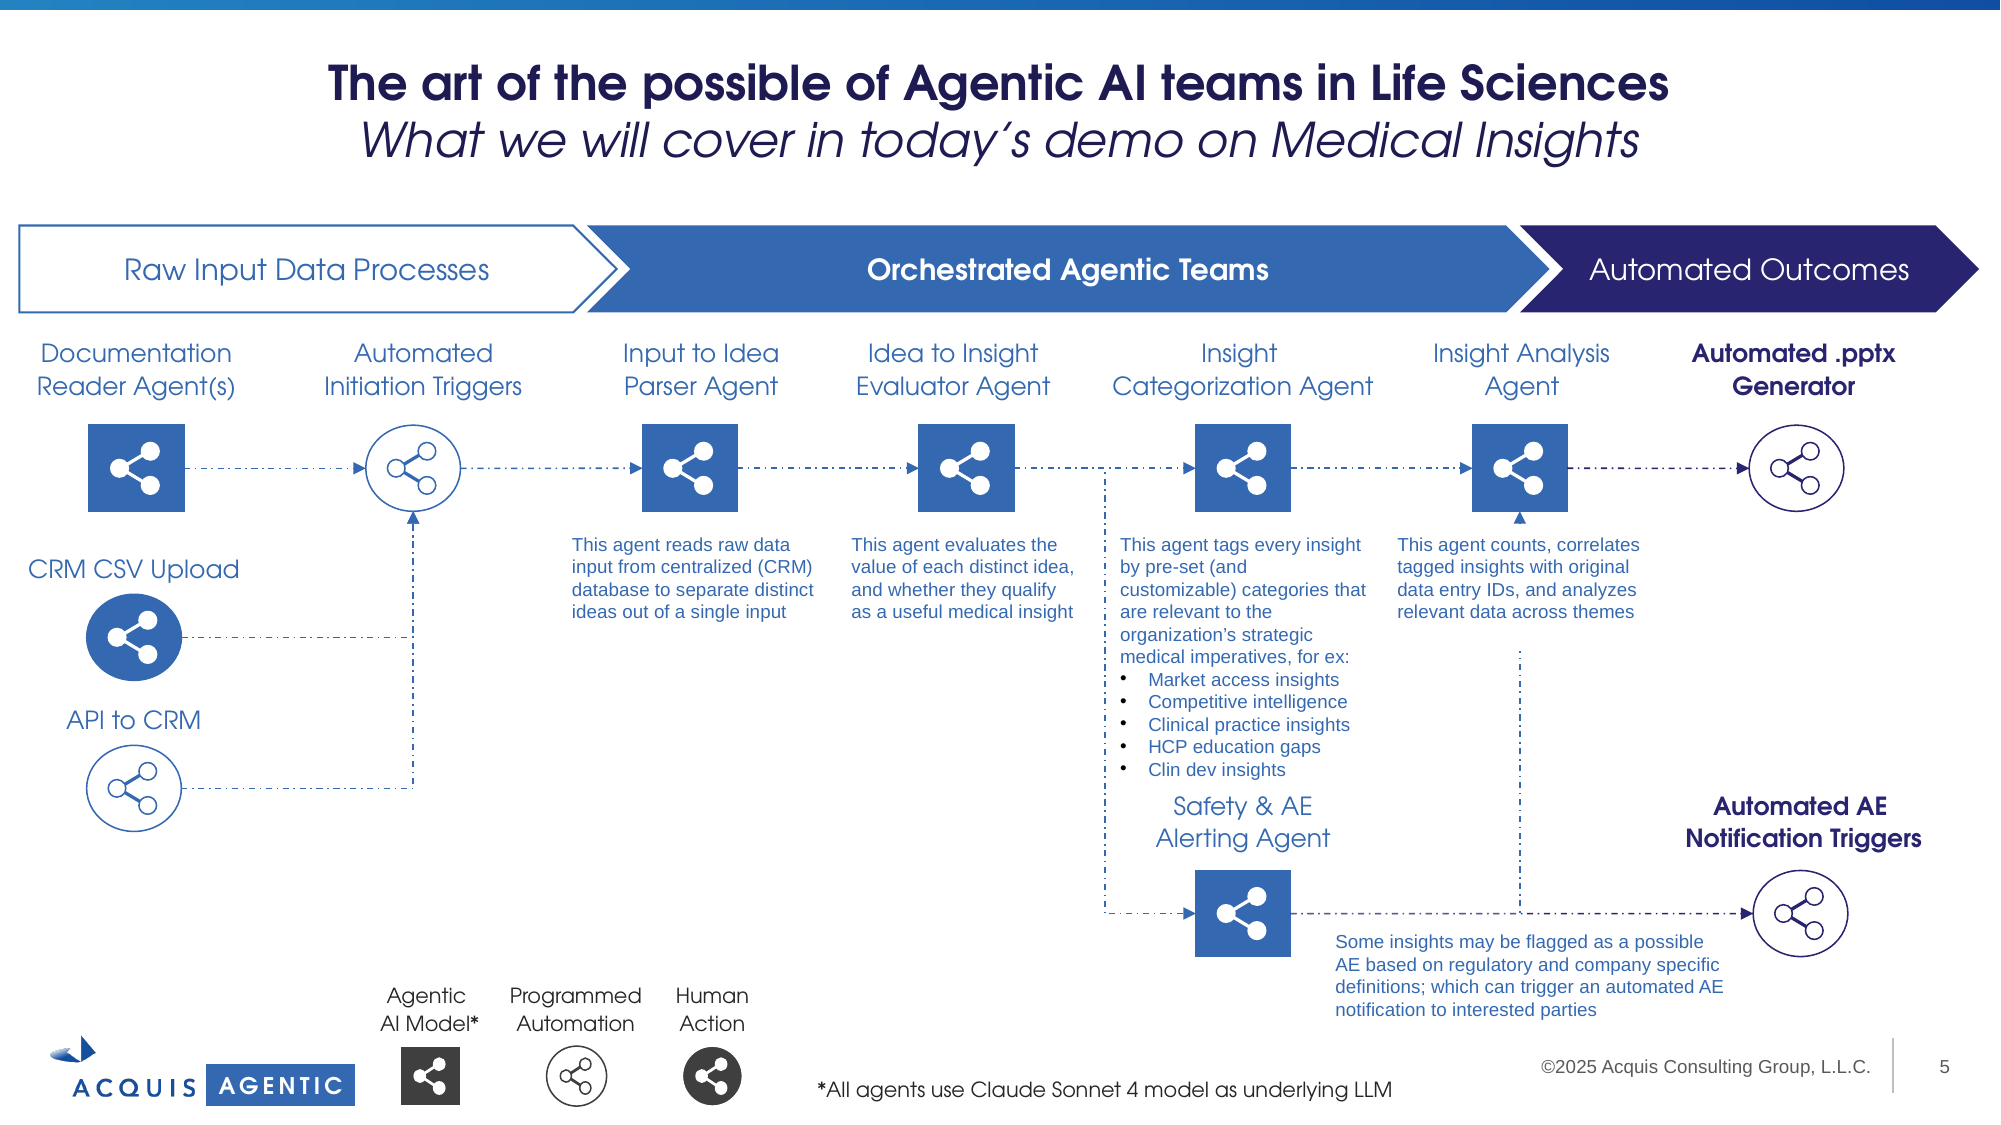

The art of the possible of Agentic AI teams in Life Sciences
What we will cover in today’s demo on Medical Insights
Raw Input Data Processes
Orchestrated Agentic Teams
Automated Outcomes
Insight Analysis Agent
Automated .pptx Generator
Documentation Reader Agent(s)
Automated Initiation Triggers
Insight
Categorization Agent
Input to Idea Parser Agent
Idea to Insight Evaluator Agent

This agent reads raw data input from centralized (CRM) database to separate distinct ideas out of a single input
This agent evaluates the value of each distinct idea, and whether they qualify as a useful medical insight
This agent tags every insight by pre-set (and customizable) categories that are relevant to the organization’s strategic medical imperatives, for ex:
Market access insights
Competitive intelligence
Clinical practice insights
HCP education gaps
Clin dev insights
This agent counts, correlates tagged insights with original data entry IDs, and analyzes relevant data across themes
CRM CSV Upload

API to CRM

Safety & AE Alerting Agent
Automated AE
Notification Triggers

Some insights may be flagged as a possible AE based on regulatory and company specific definitions; which can trigger an automated AE notification to interested parties
Agentic
AI Model*
Programmed Automation
Human Action

AGENTIC
*All agents use Claude Sonnet 4 model as underlying LLM